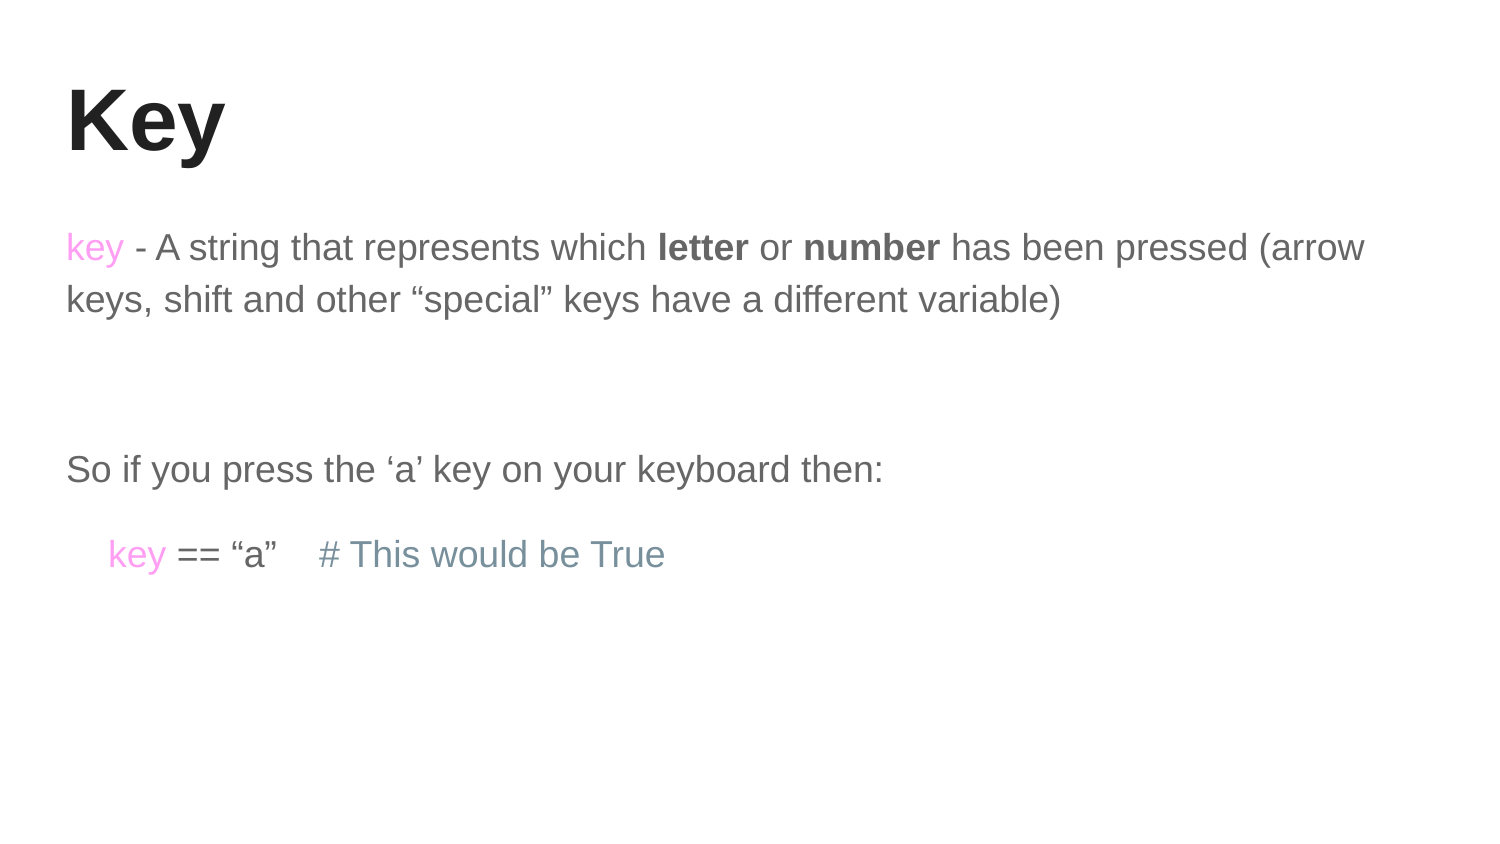

# Key
key - A string that represents which letter or number has been pressed (arrow keys, shift and other “special” keys have a different variable)

So if you press the ‘a’ key on your keyboard then:
    key == “a”    # This would be True